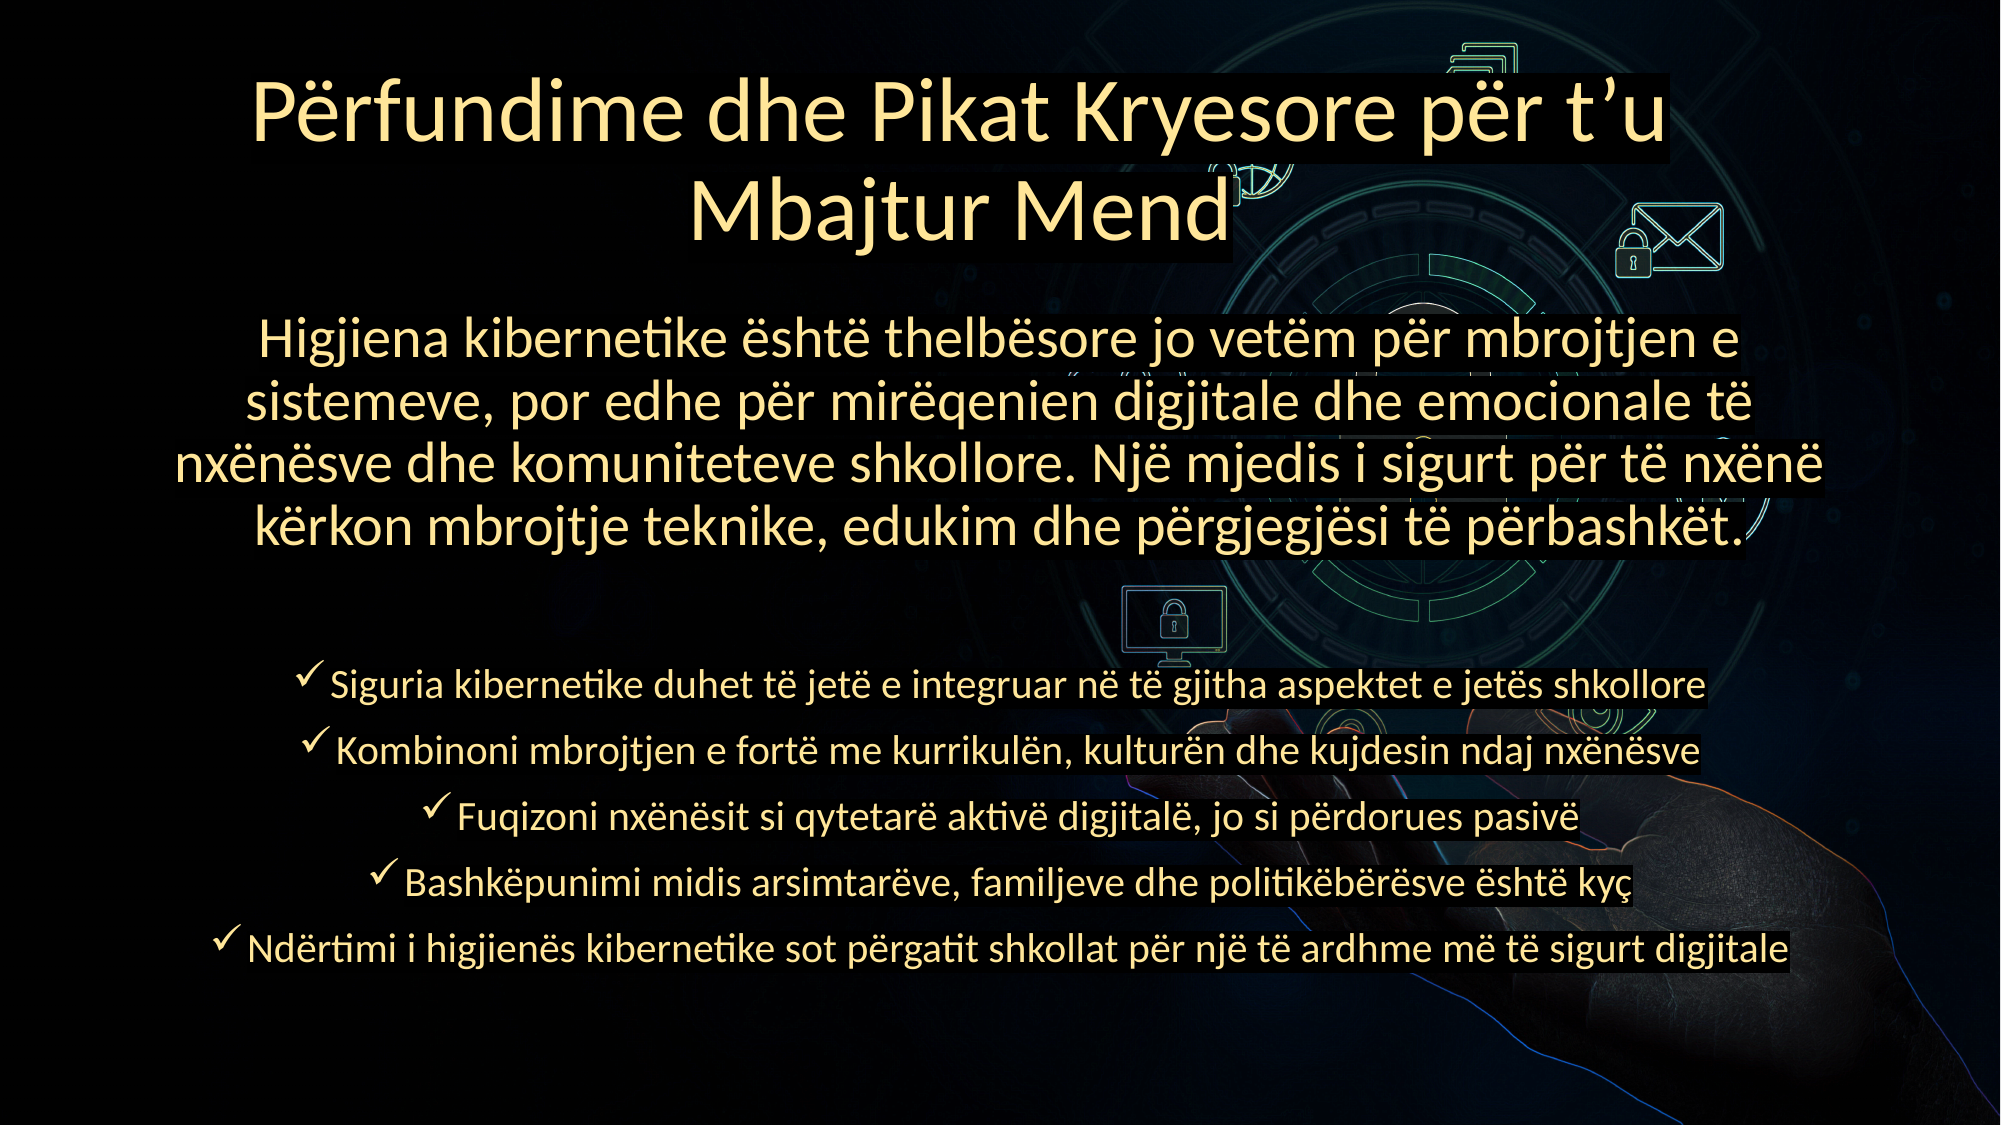

# Përfundime dhe Pikat Kryesore për t’u Mbajtur Mend
Higjiena kibernetike është thelbësore jo vetëm për mbrojtjen e sistemeve, por edhe për mirëqenien digjitale dhe emocionale të nxënësve dhe komuniteteve shkollore. Një mjedis i sigurt për të nxënë kërkon mbrojtje teknike, edukim dhe përgjegjësi të përbashkët.

Siguria kibernetike duhet të jetë e integruar në të gjitha aspektet e jetës shkollore
Kombinoni mbrojtjen e fortë me kurrikulën, kulturën dhe kujdesin ndaj nxënësve
Fuqizoni nxënësit si qytetarë aktivë digjitalë, jo si përdorues pasivë
Bashkëpunimi midis arsimtarëve, familjeve dhe politikëbërësve është kyç
Ndërtimi i higjienës kibernetike sot përgatit shkollat për një të ardhme më të sigurt digjitale